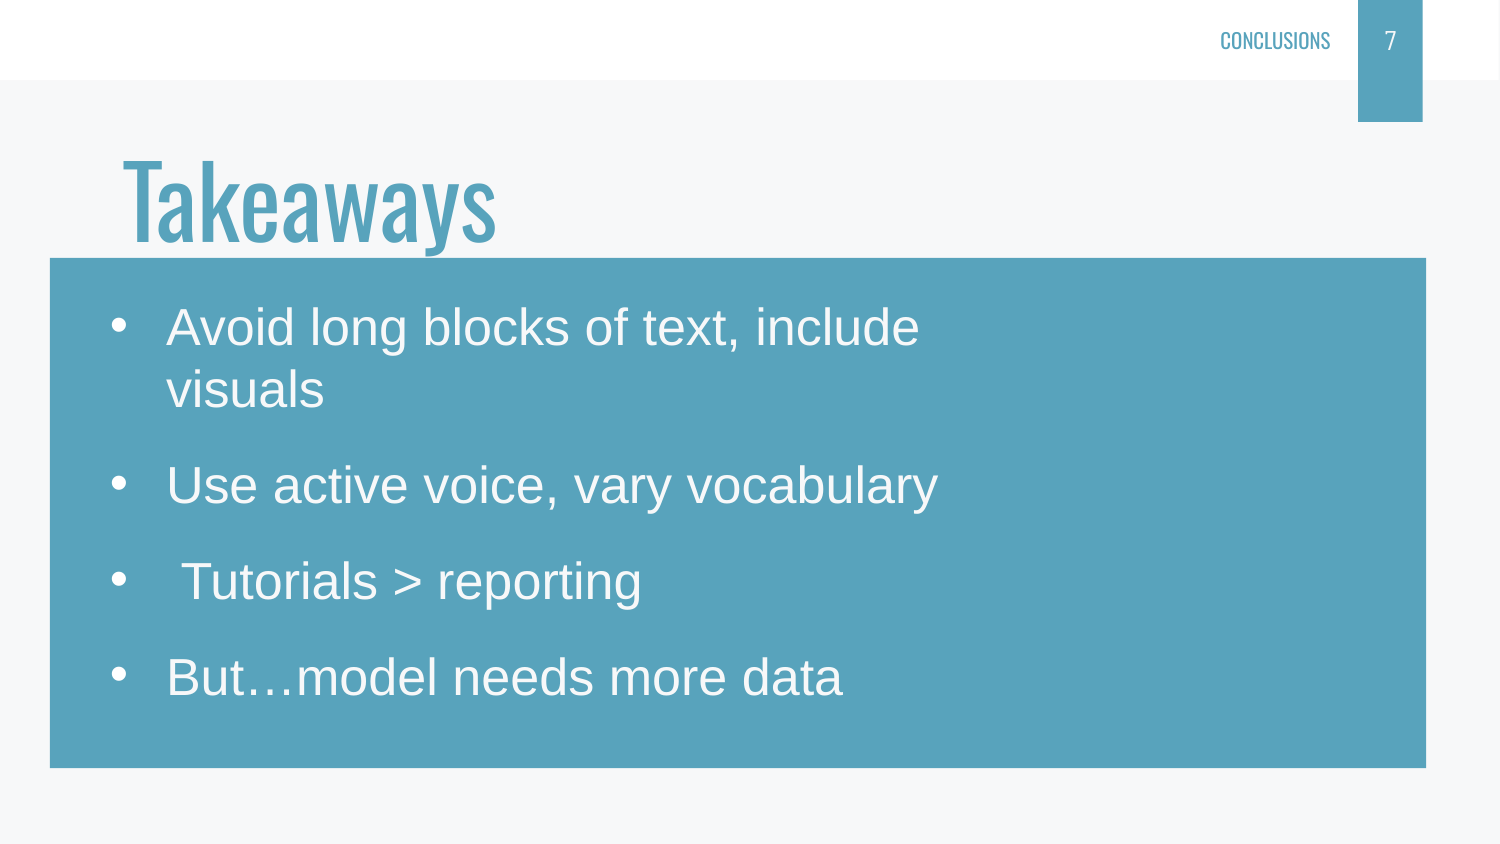

7
# CONCLUSIONS
Takeaways

Avoid long blocks of text, include visuals
Use active voice, vary vocabulary
 Tutorials > reporting
But…model needs more data